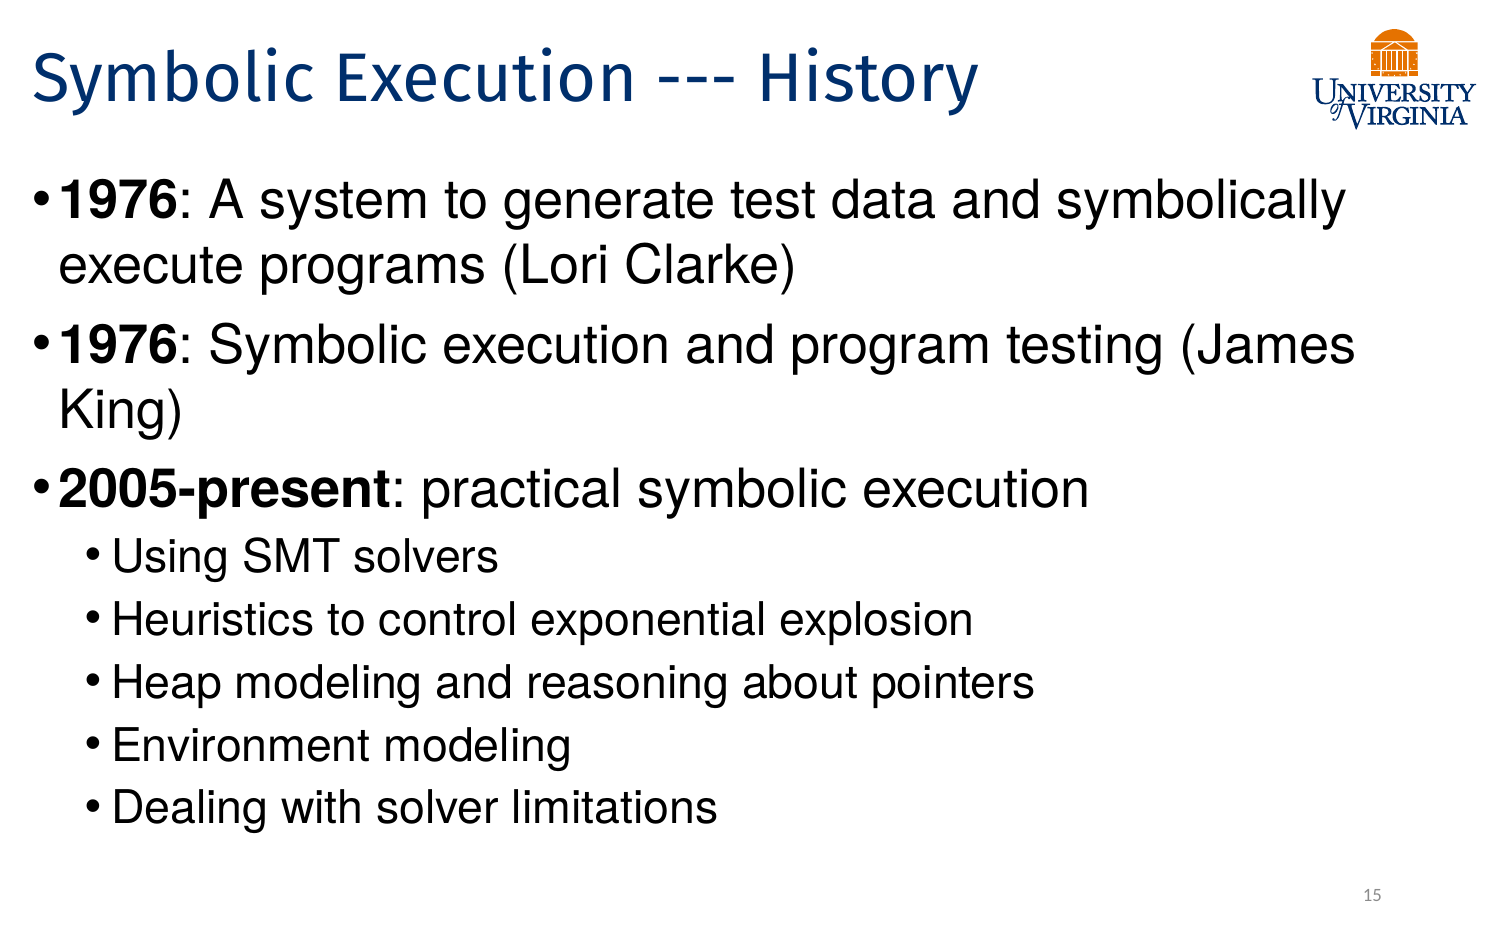

# Symbolic Execution --- History
1976: A system to generate test data and symbolically execute programs (Lori Clarke)
1976: Symbolic execution and program testing (James King)
2005-present: practical symbolic execution
Using SMT solvers
Heuristics to control exponential explosion
Heap modeling and reasoning about pointers
Environment modeling
Dealing with solver limitations
15